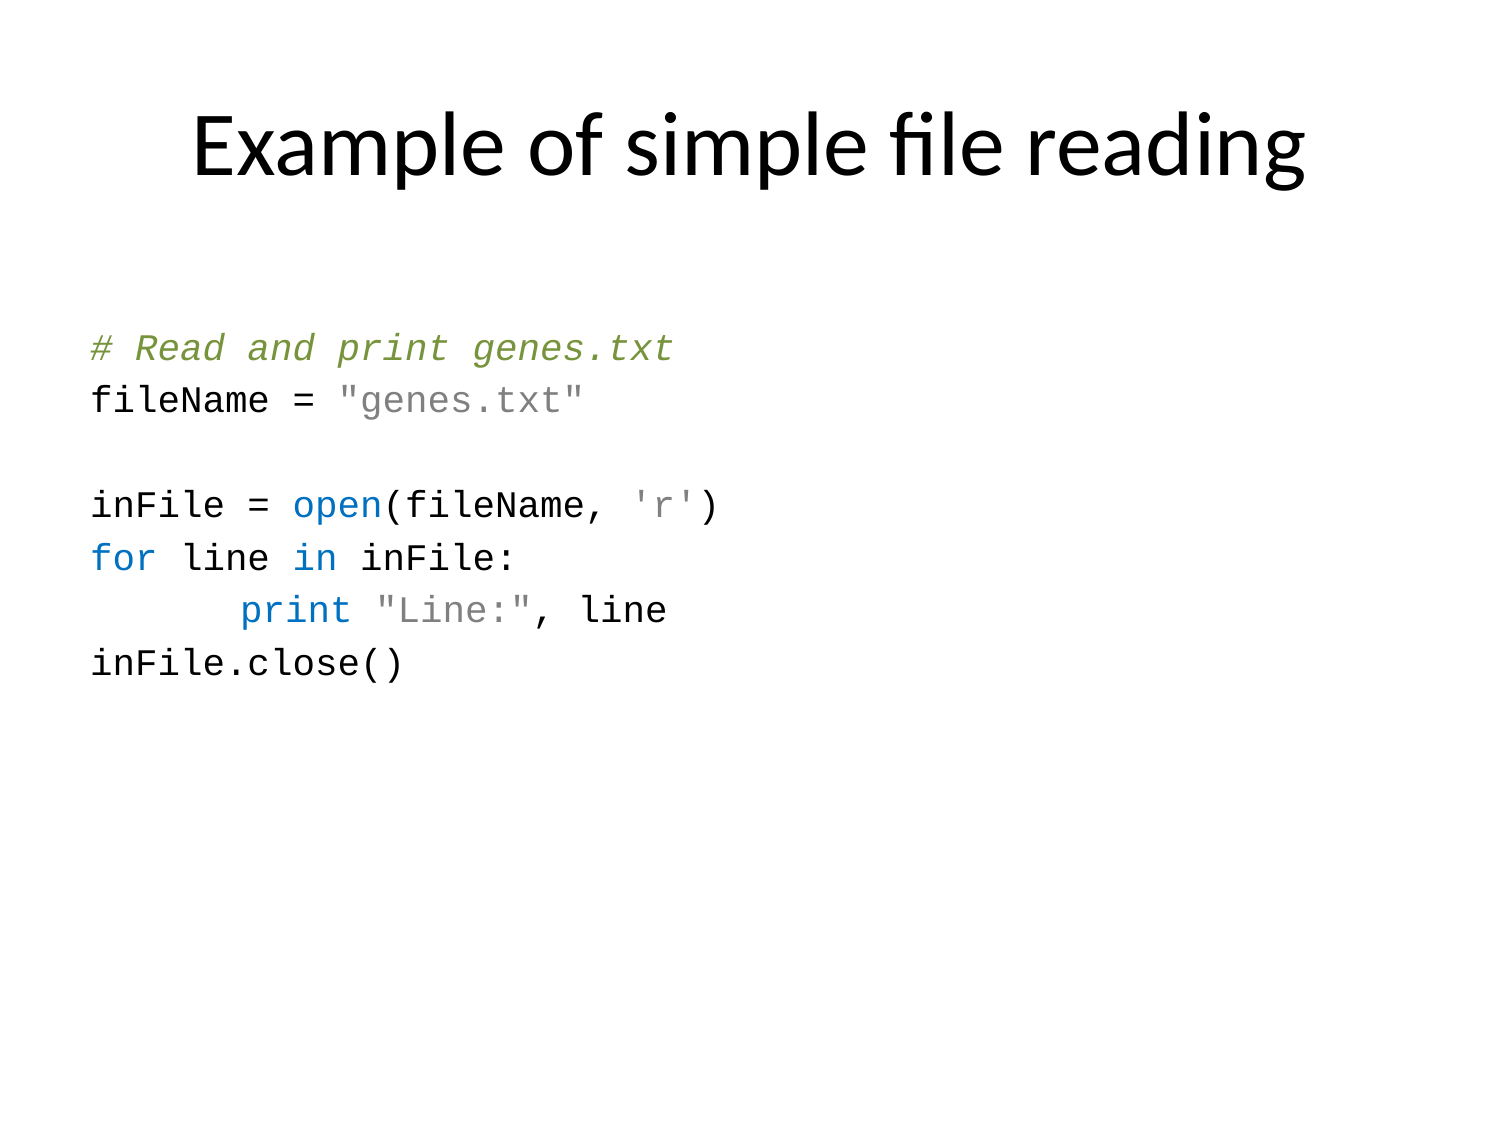

# Example of simple file reading

# Read and print genes.txt
fileName = "genes.txt"

inFile = open(fileName, 'r')
for line in inFile:
	print "Line:", line
inFile.close()